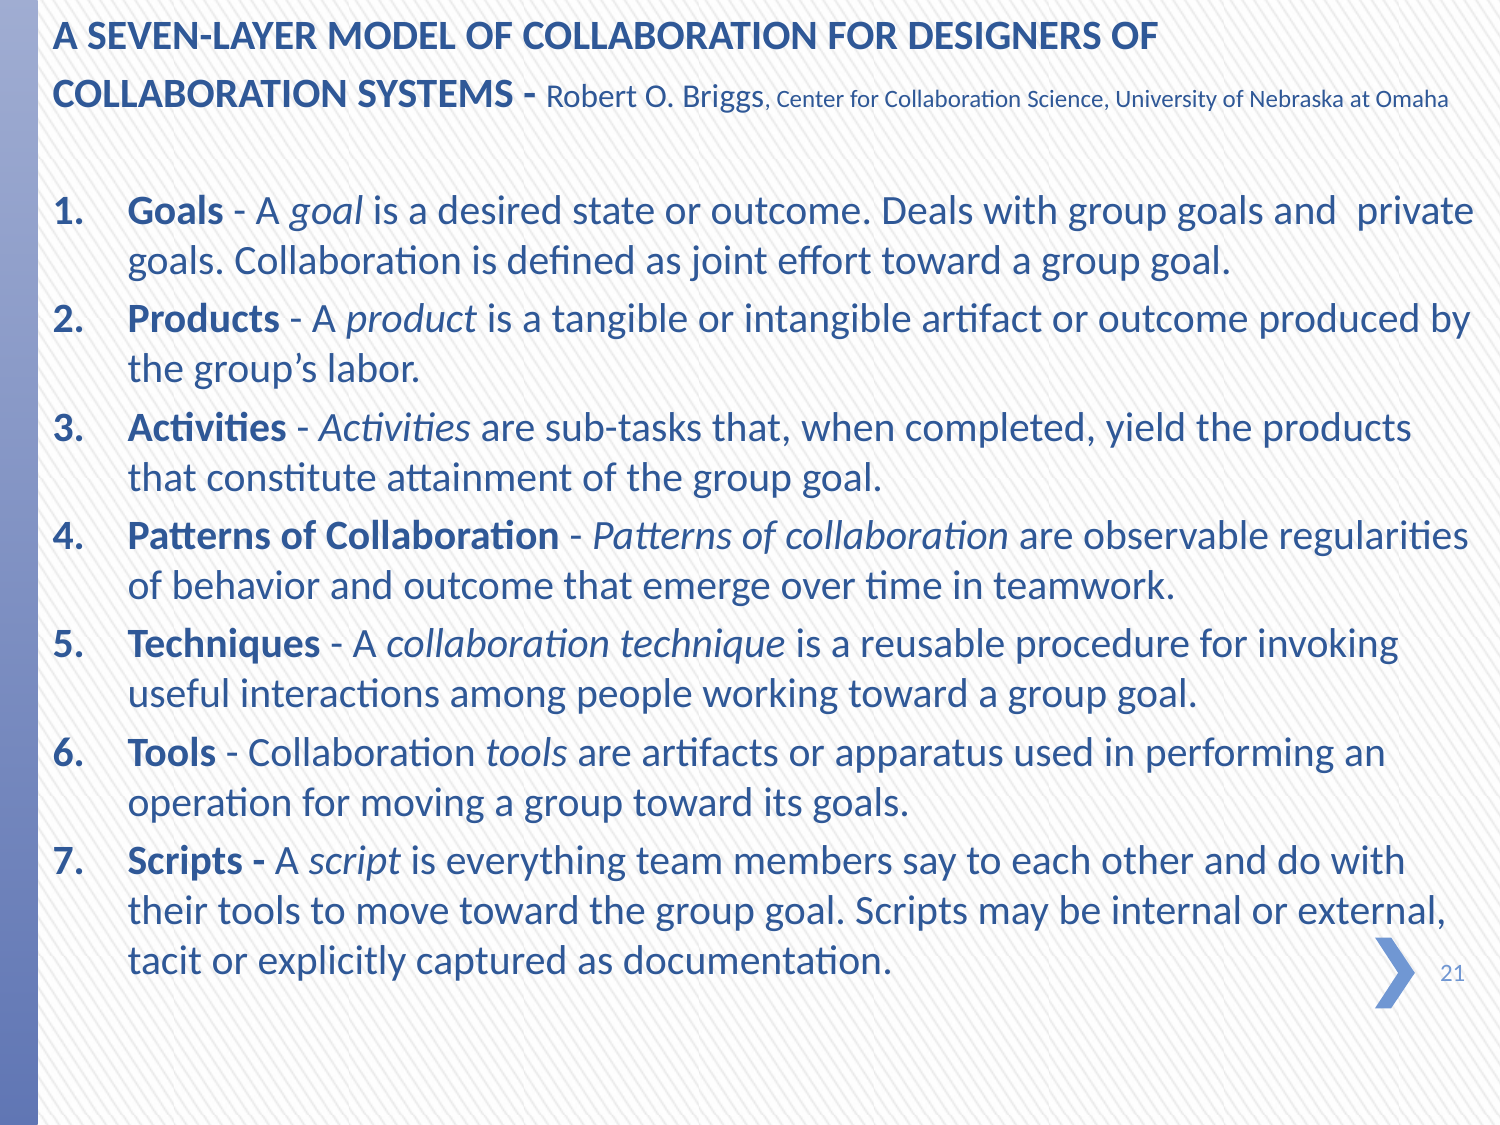

A SEVEN-LAYER MODEL OF COLLABORATION FOR DESIGNERS OF
COLLABORATION SYSTEMS - Robert O. Briggs, Center for Collaboration Science, University of Nebraska at Omaha

Goals - A goal is a desired state or outcome. Deals with group goals and  private goals. Collaboration is defined as joint effort toward a group goal.
Products - A product is a tangible or intangible artifact or outcome produced by the group’s labor.
Activities - Activities are sub-tasks that, when completed, yield the products that constitute attainment of the group goal.
Patterns of Collaboration - Patterns of collaboration are observable regularities of behavior and outcome that emerge over time in teamwork.
Techniques - A collaboration technique is a reusable procedure for invoking useful interactions among people working toward a group goal.
Tools - Collaboration tools are artifacts or apparatus used in performing an operation for moving a group toward its goals.
Scripts - A script is everything team members say to each other and do with their tools to move toward the group goal. Scripts may be internal or external, tacit or explicitly captured as documentation.

21